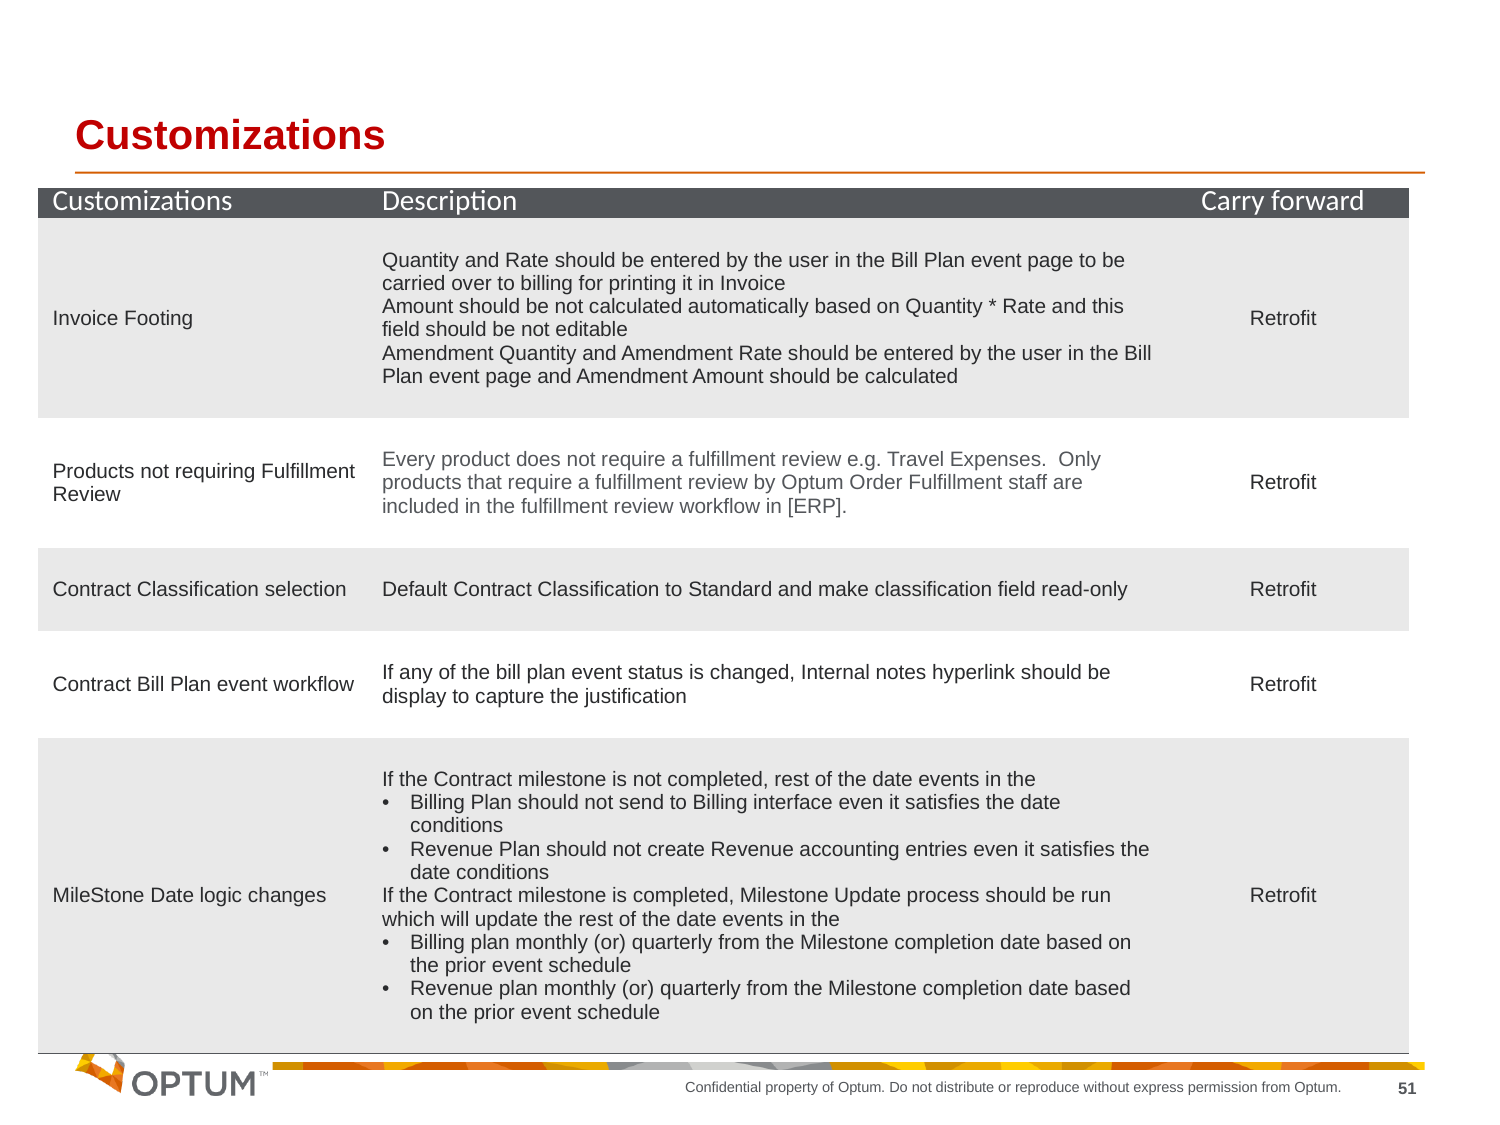

# Customizations
| Customizations | Description | Carry forward |
| --- | --- | --- |
| Invoice Footing | Quantity and Rate should be entered by the user in the Bill Plan event page to be carried over to billing for printing it in Invoice Amount should be not calculated automatically based on Quantity \* Rate and this field should be not editable Amendment Quantity and Amendment Rate should be entered by the user in the Bill Plan event page and Amendment Amount should be calculated | Retrofit |
| Products not requiring Fulfillment Review | Every product does not require a fulfillment review e.g. Travel Expenses. Only products that require a fulfillment review by Optum Order Fulfillment staff are included in the fulfillment review workflow in [ERP]. | Retrofit |
| Contract Classification selection | Default Contract Classification to Standard and make classification field read-only | Retrofit |
| Contract Bill Plan event workflow | If any of the bill plan event status is changed, Internal notes hyperlink should be display to capture the justification | Retrofit |
| MileStone Date logic changes | If the Contract milestone is not completed, rest of the date events in the Billing Plan should not send to Billing interface even it satisfies the date conditions Revenue Plan should not create Revenue accounting entries even it satisfies the date conditions If the Contract milestone is completed, Milestone Update process should be run which will update the rest of the date events in the Billing plan monthly (or) quarterly from the Milestone completion date based on the prior event schedule Revenue plan monthly (or) quarterly from the Milestone completion date based on the prior event schedule | Retrofit |